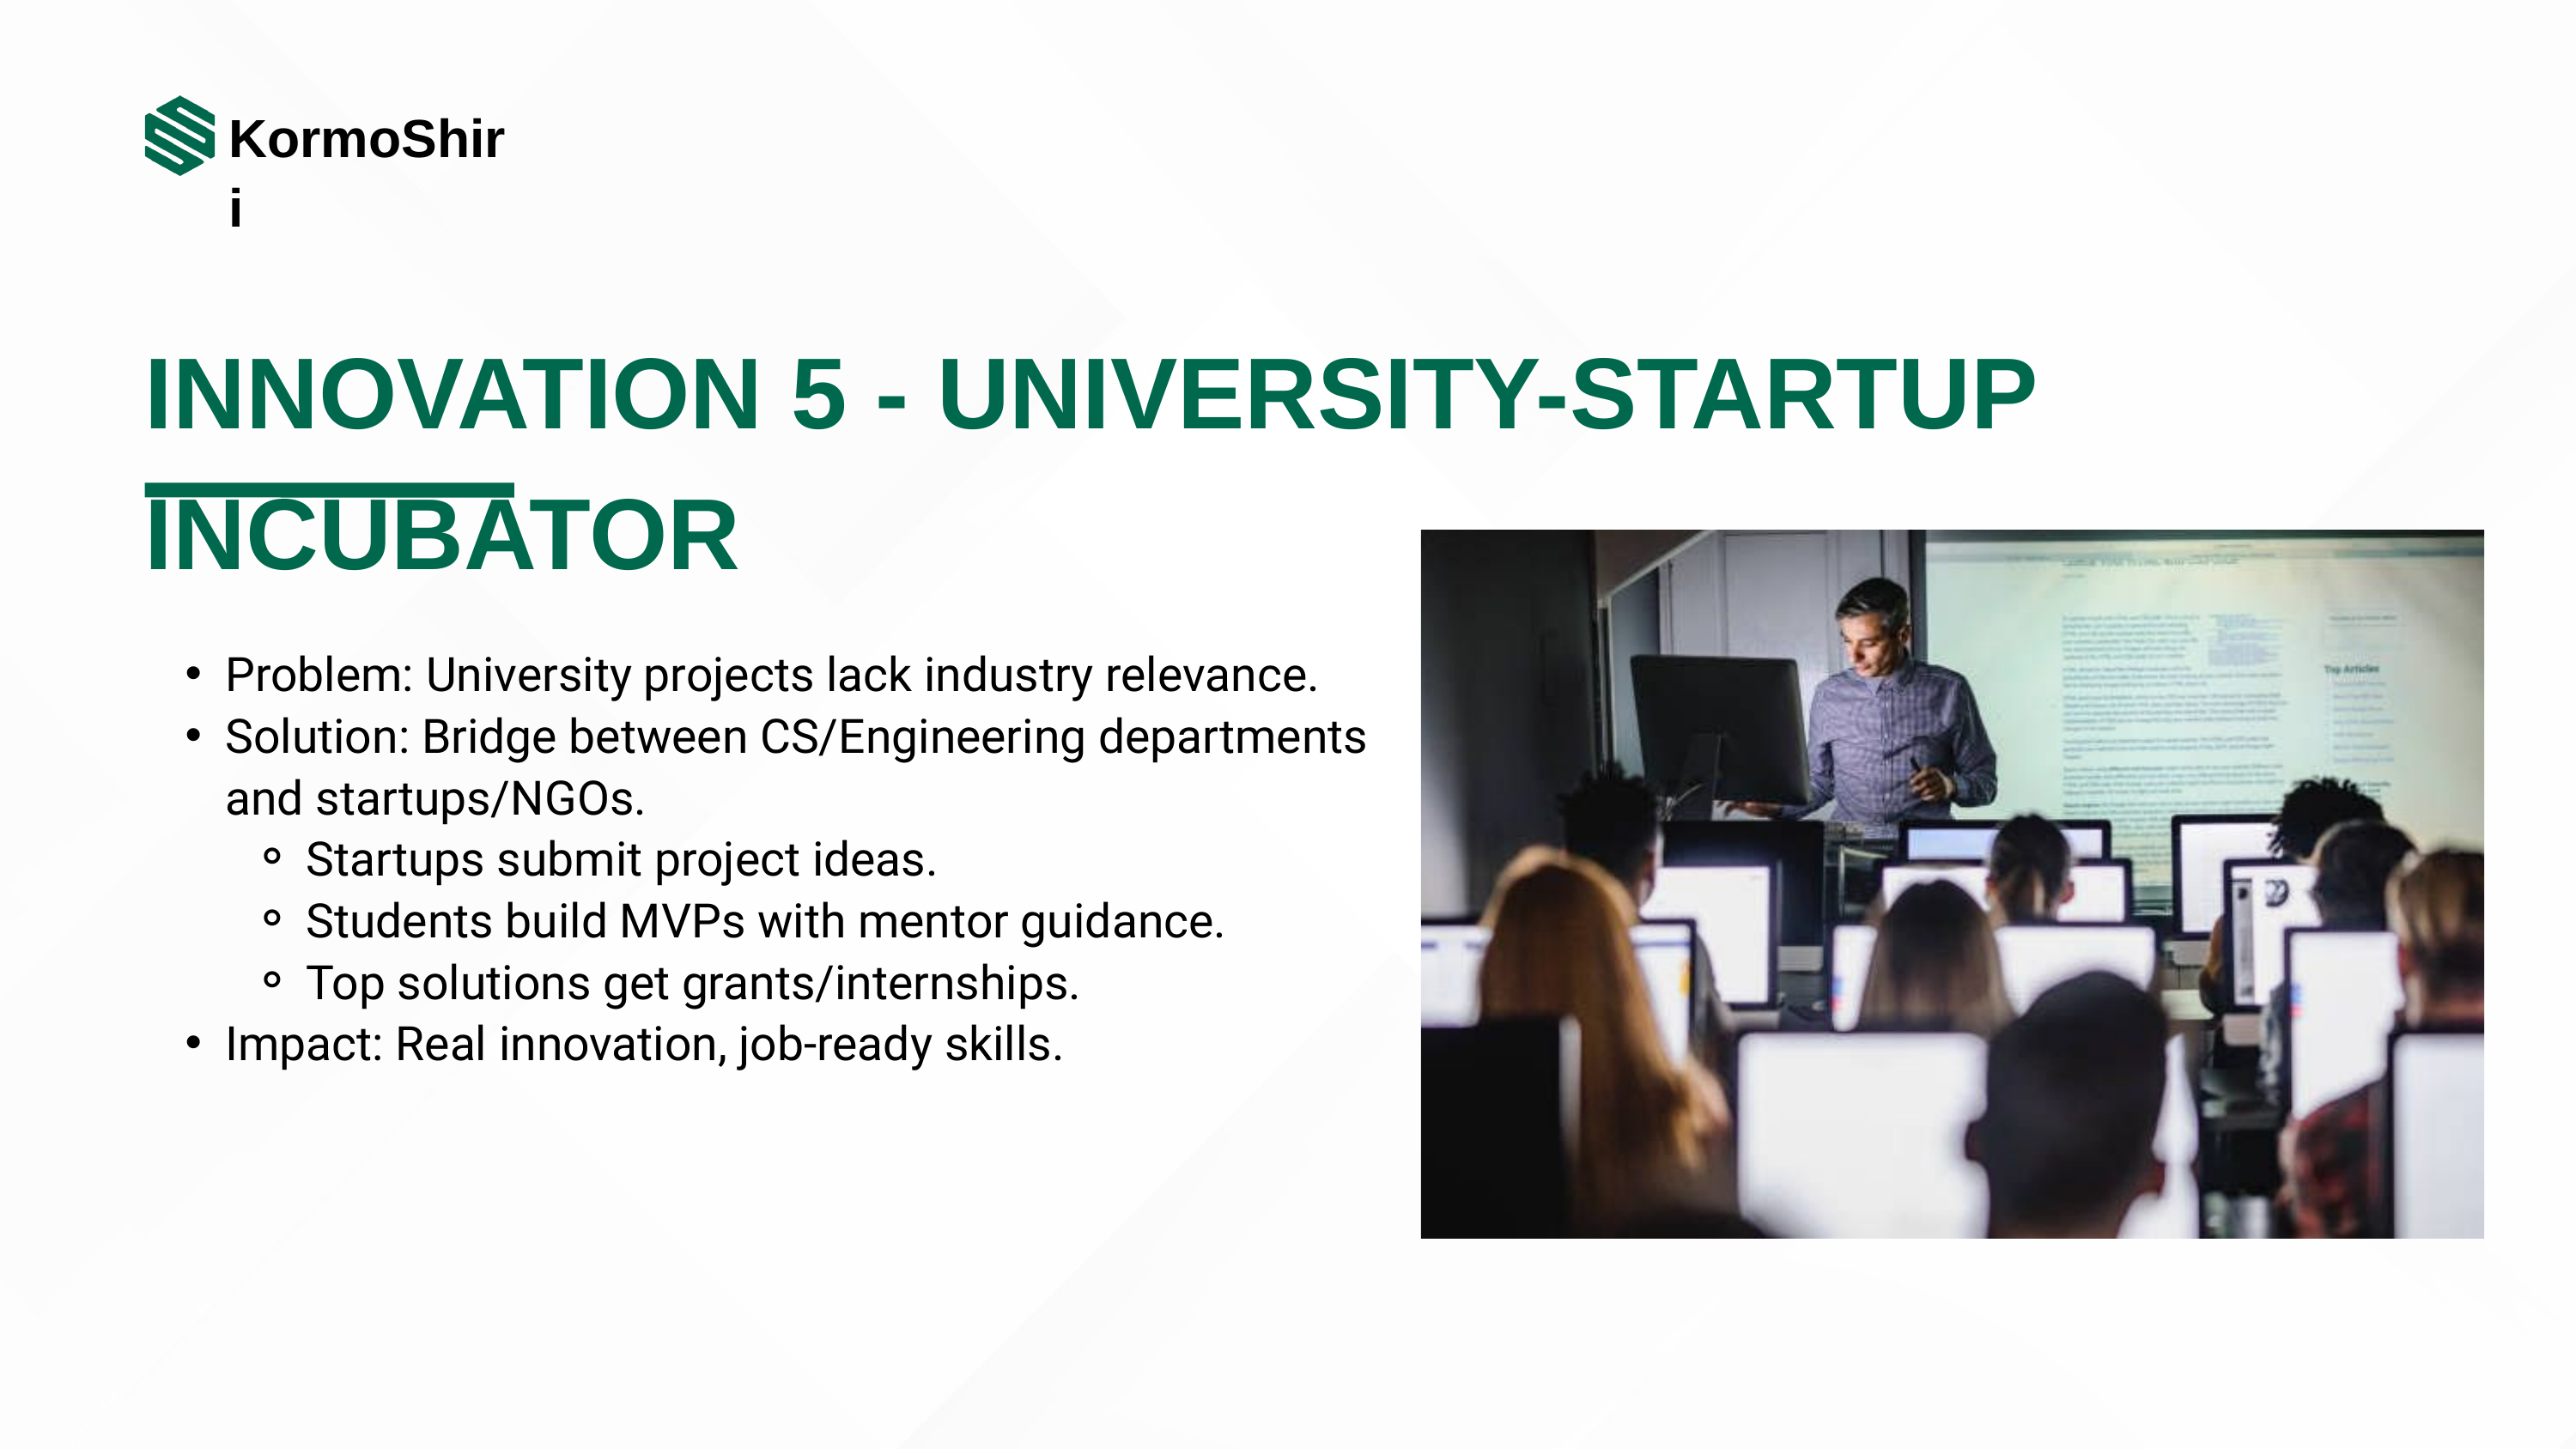

KormoShiri
INNOVATION 5 - UNIVERSITY-STARTUP INCUBATOR

Problem: University projects lack industry relevance.
Solution: Bridge between CS/Engineering departments and startups/NGOs.
Startups submit project ideas.
Students build MVPs with mentor guidance.
Top solutions get grants/internships.
Impact: Real innovation, job-ready skills.